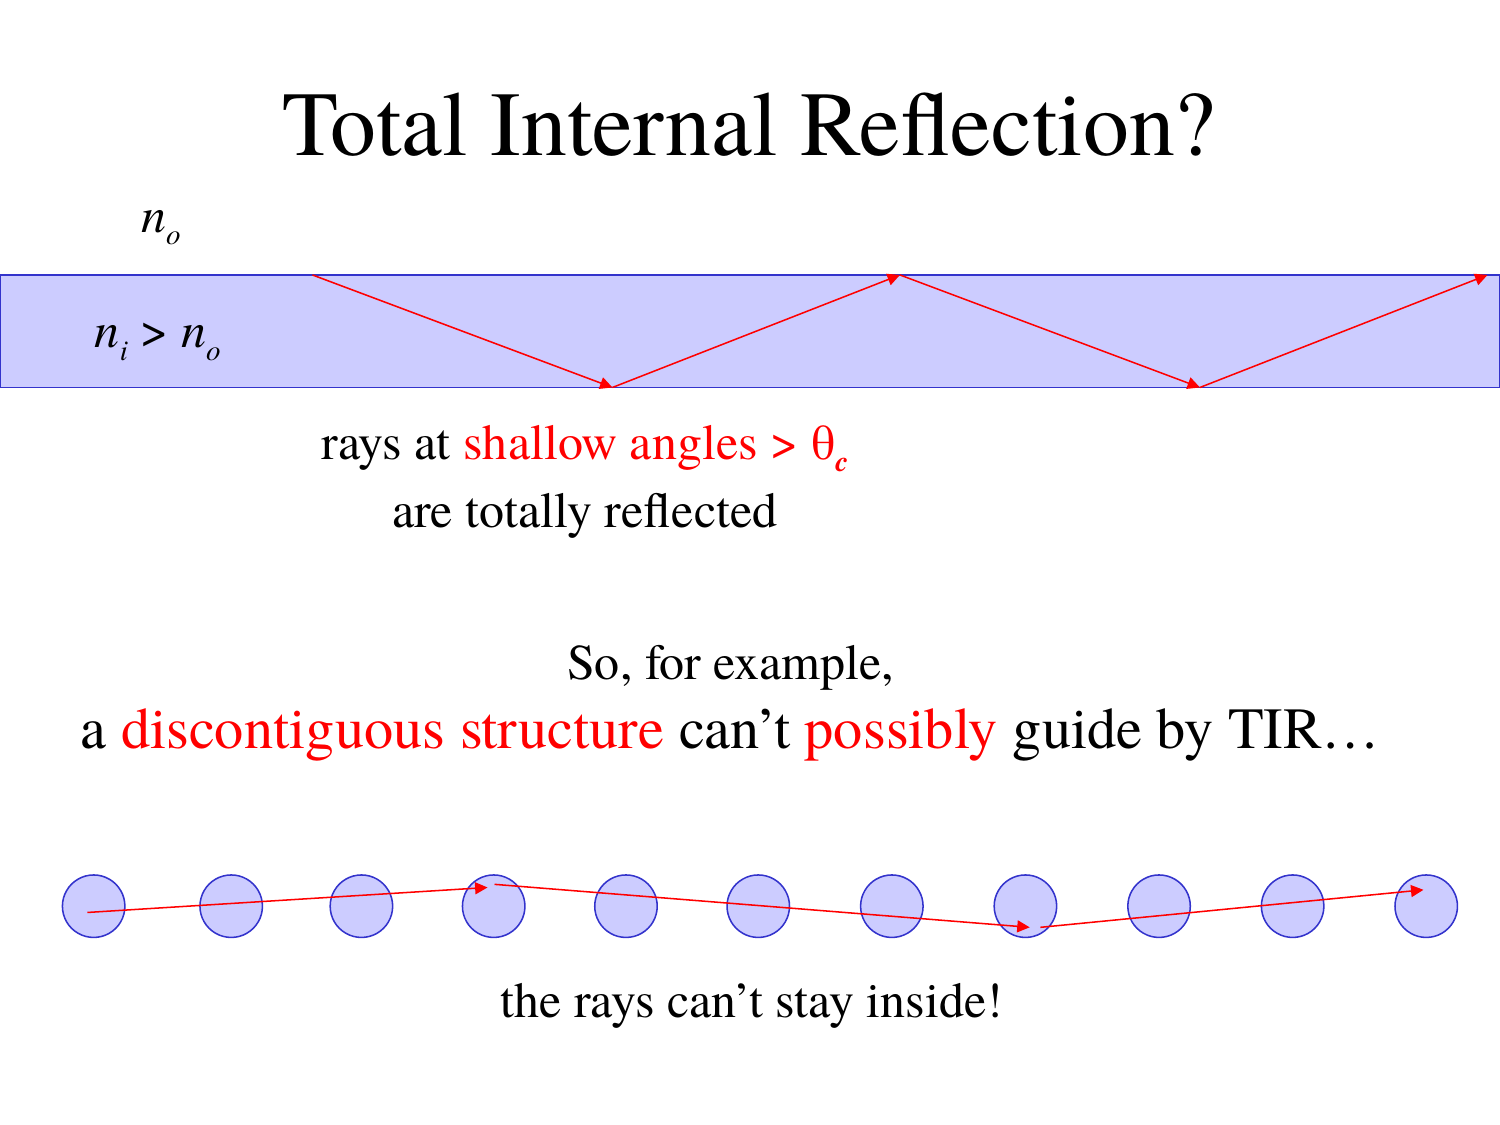

# Total Internal Reflection?
no

rays at shallow angles > θc
are totally reflected
ni > no
So, for example,
a discontiguous structure can’t possibly guide by TIR…

the rays can’t stay inside!